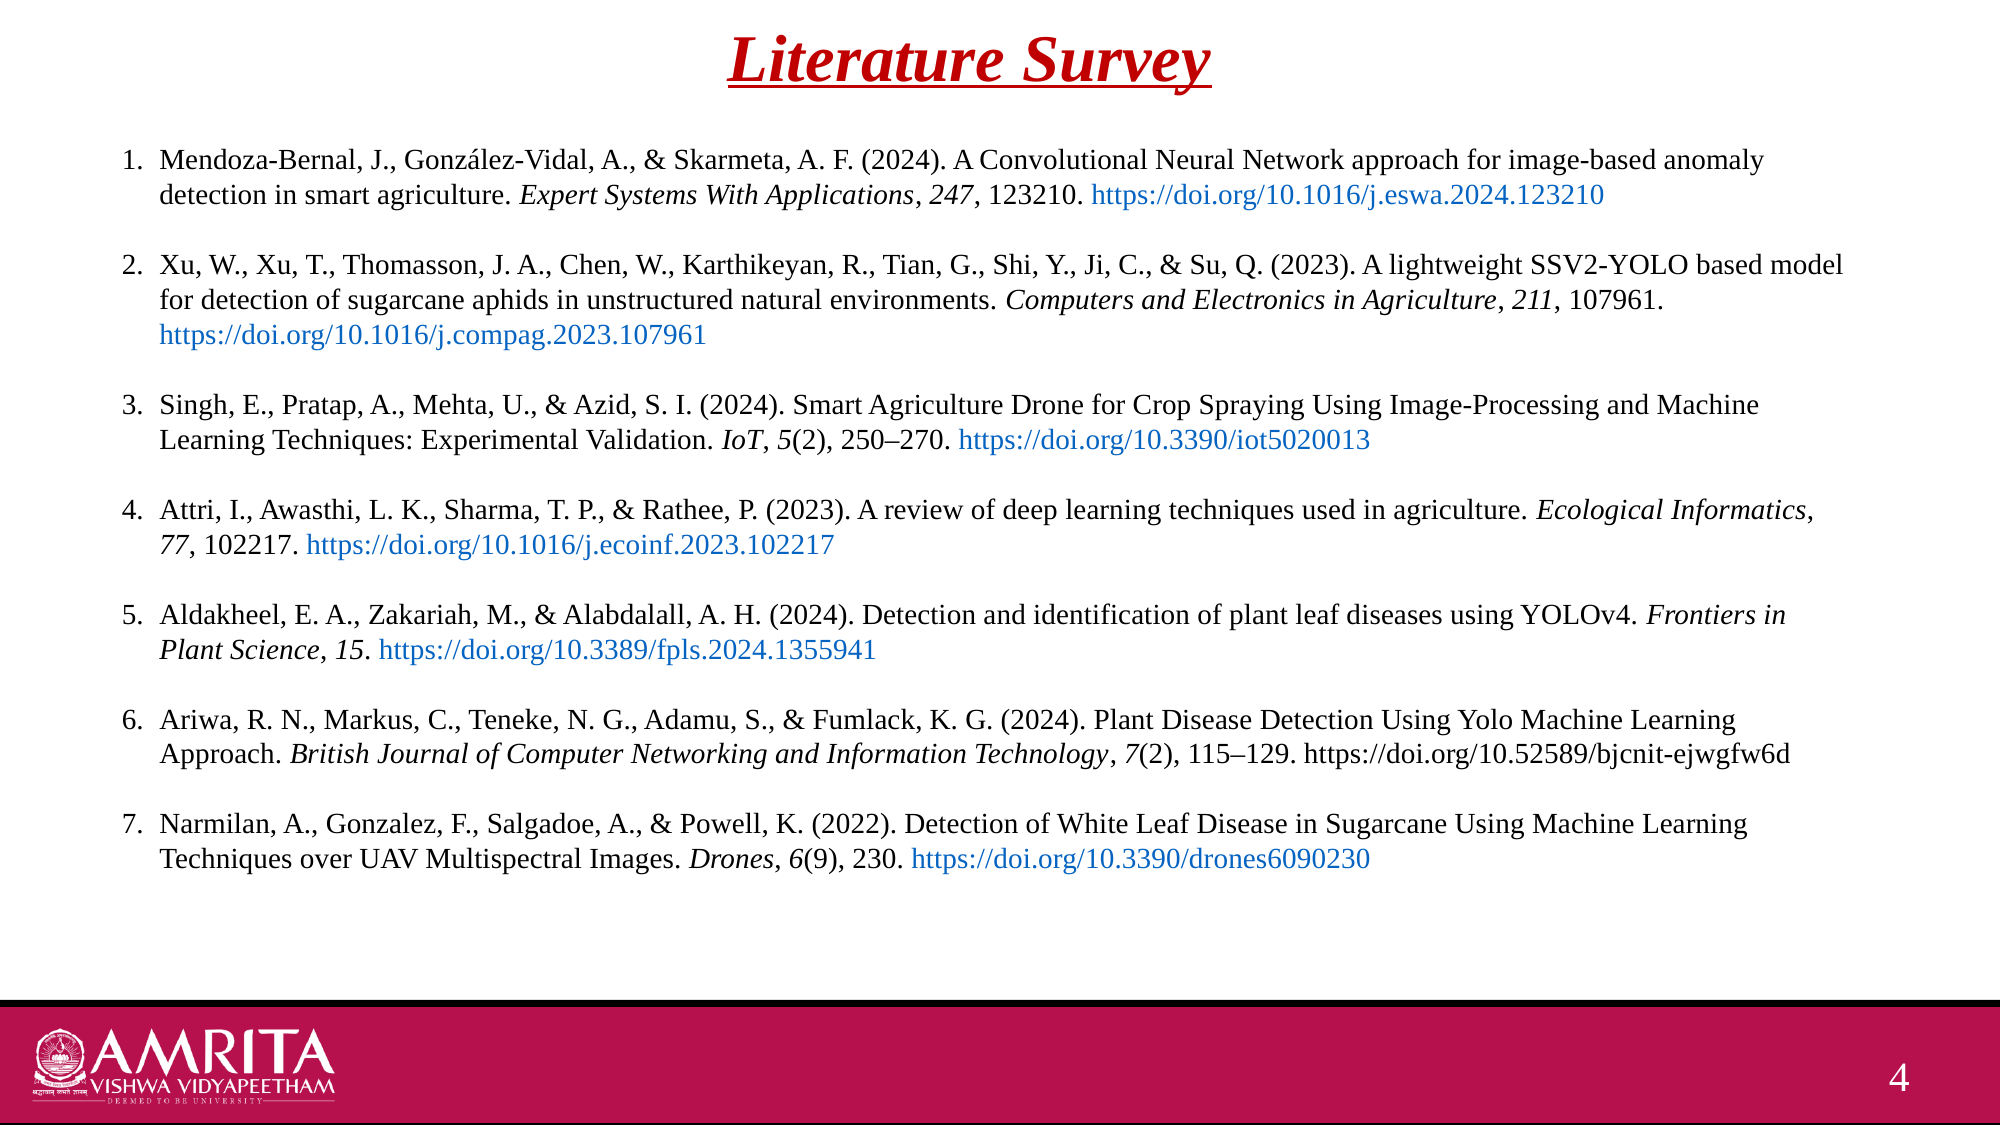

# Literature Survey
Mendoza-Bernal, J., González-Vidal, A., & Skarmeta, A. F. (2024). A Convolutional Neural Network approach for image-based anomaly detection in smart agriculture. Expert Systems With Applications, 247, 123210. https://doi.org/10.1016/j.eswa.2024.123210

Xu, W., Xu, T., Thomasson, J. A., Chen, W., Karthikeyan, R., Tian, G., Shi, Y., Ji, C., & Su, Q. (2023). A lightweight SSV2-YOLO based model for detection of sugarcane aphids in unstructured natural environments. Computers and Electronics in Agriculture, 211, 107961. https://doi.org/10.1016/j.compag.2023.107961

Singh, E., Pratap, A., Mehta, U., & Azid, S. I. (2024). Smart Agriculture Drone for Crop Spraying Using Image-Processing and Machine Learning Techniques: Experimental Validation. IoT, 5(2), 250–270. https://doi.org/10.3390/iot5020013

Attri, I., Awasthi, L. K., Sharma, T. P., & Rathee, P. (2023). A review of deep learning techniques used in agriculture. Ecological Informatics, 77, 102217. https://doi.org/10.1016/j.ecoinf.2023.102217

Aldakheel, E. A., Zakariah, M., & Alabdalall, A. H. (2024). Detection and identification of plant leaf diseases using YOLOv4. Frontiers in Plant Science, 15. https://doi.org/10.3389/fpls.2024.1355941

Ariwa, R. N., Markus, C., Teneke, N. G., Adamu, S., & Fumlack, K. G. (2024). Plant Disease Detection Using Yolo Machine Learning Approach. British Journal of Computer Networking and Information Technology, 7(2), 115–129. https://doi.org/10.52589/bjcnit-ejwgfw6d

Narmilan, A., Gonzalez, F., Salgadoe, A., & Powell, K. (2022). Detection of White Leaf Disease in Sugarcane Using Machine Learning Techniques over UAV Multispectral Images. Drones, 6(9), 230. https://doi.org/10.3390/drones6090230